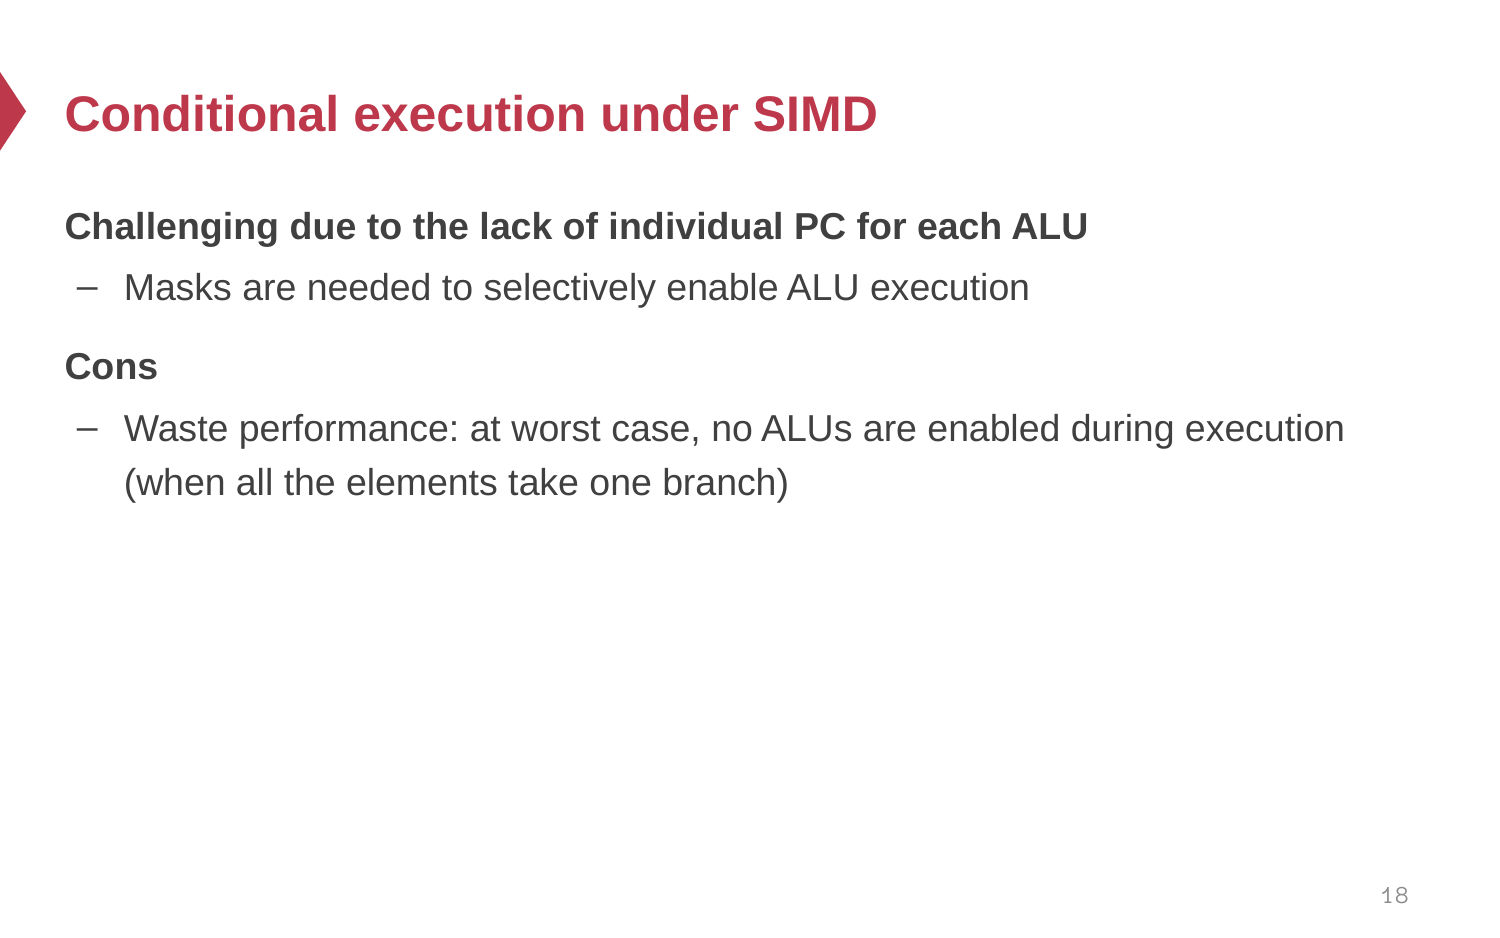

# Conditional execution under SIMD
Challenging due to the lack of individual PC for each ALU
Masks are needed to selectively enable ALU execution
Cons
Waste performance: at worst case, no ALUs are enabled during execution (when all the elements take one branch)
18